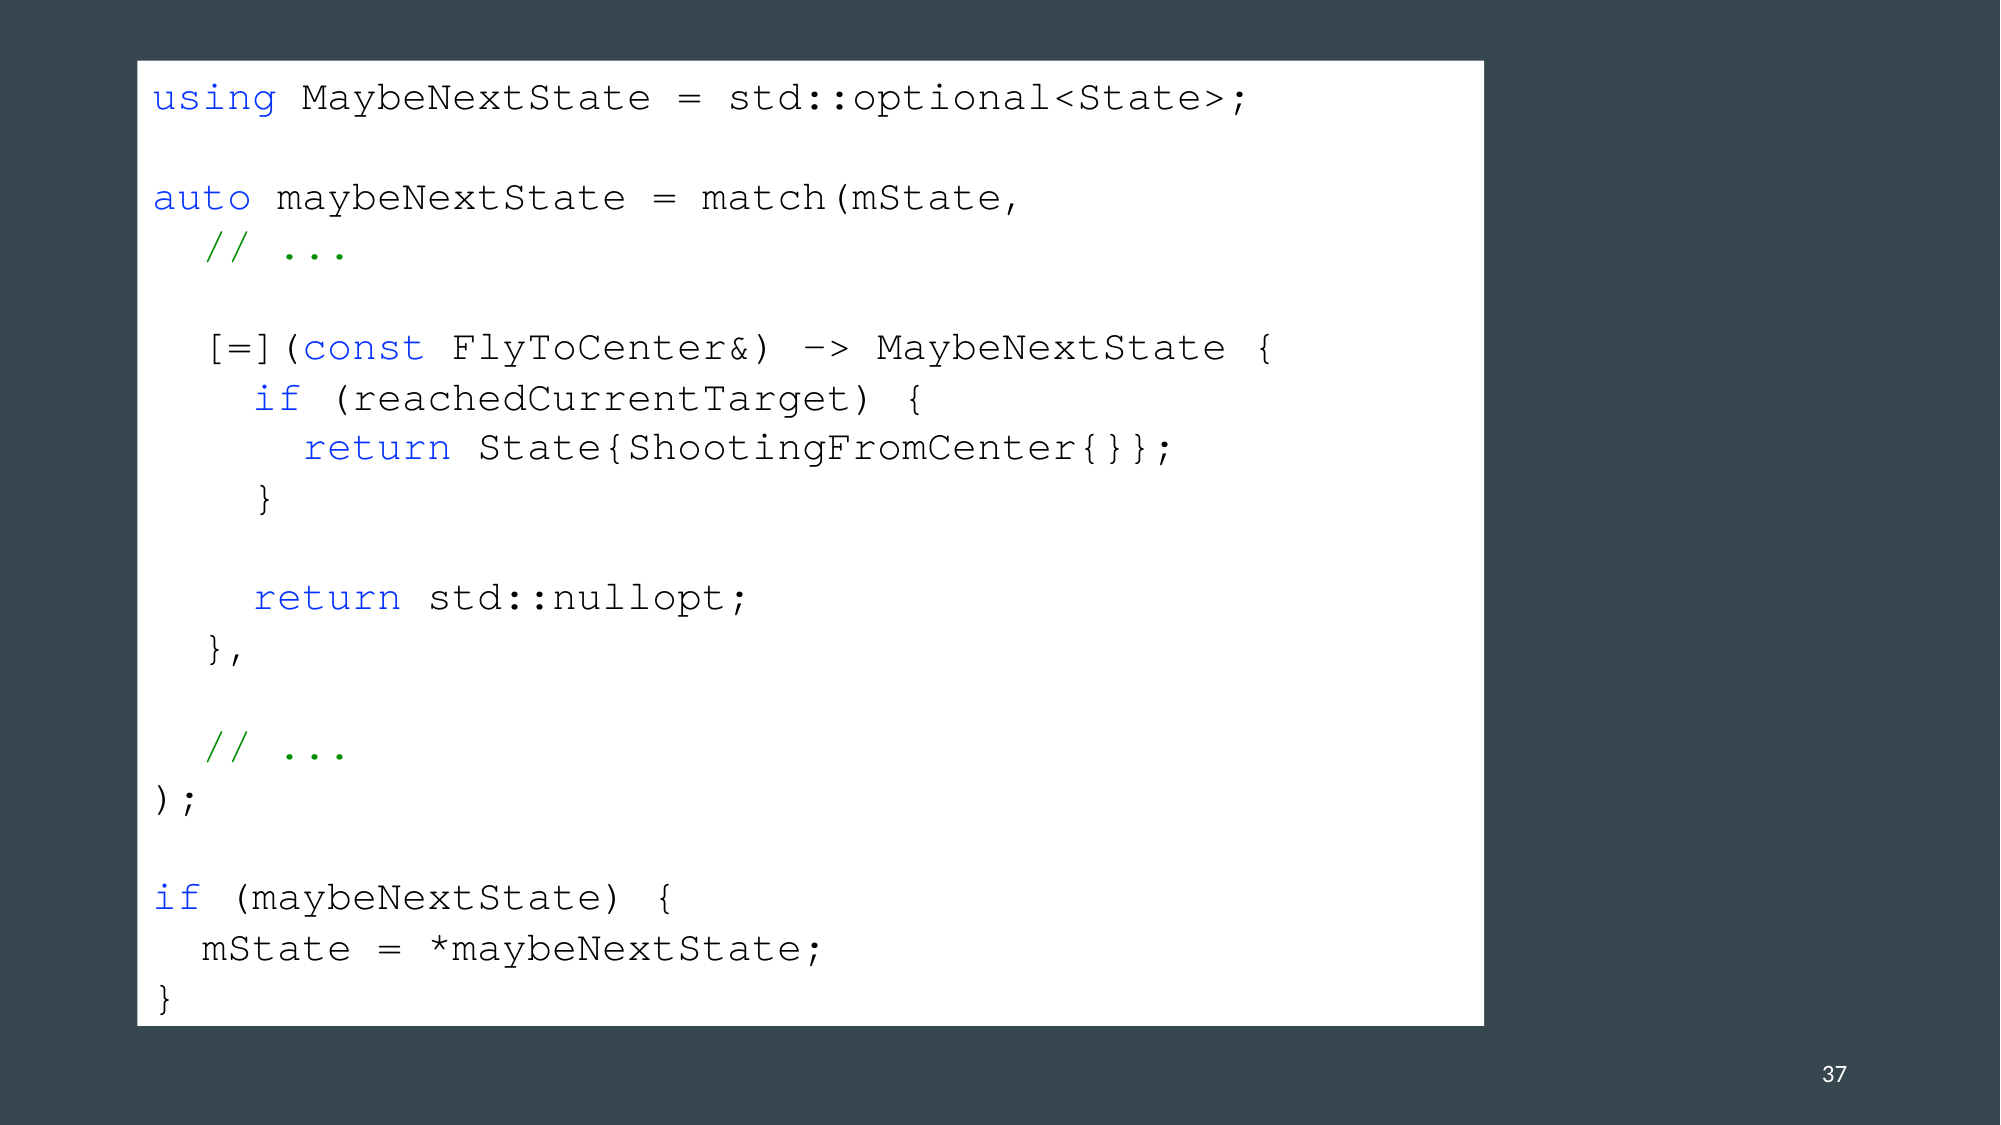

using MaybeNextState = std::optional<State>;

auto maybeNextState = match(mState,
  // ...

  [=](const FlyToCenter&) -> MaybeNextState {
    if (reachedCurrentTarget) {
      return State{ShootingFromCenter{}};
    }

    return std::nullopt;
  },
  // ...
);

if (maybeNextState) {
  mState = *maybeNextState;
}
37